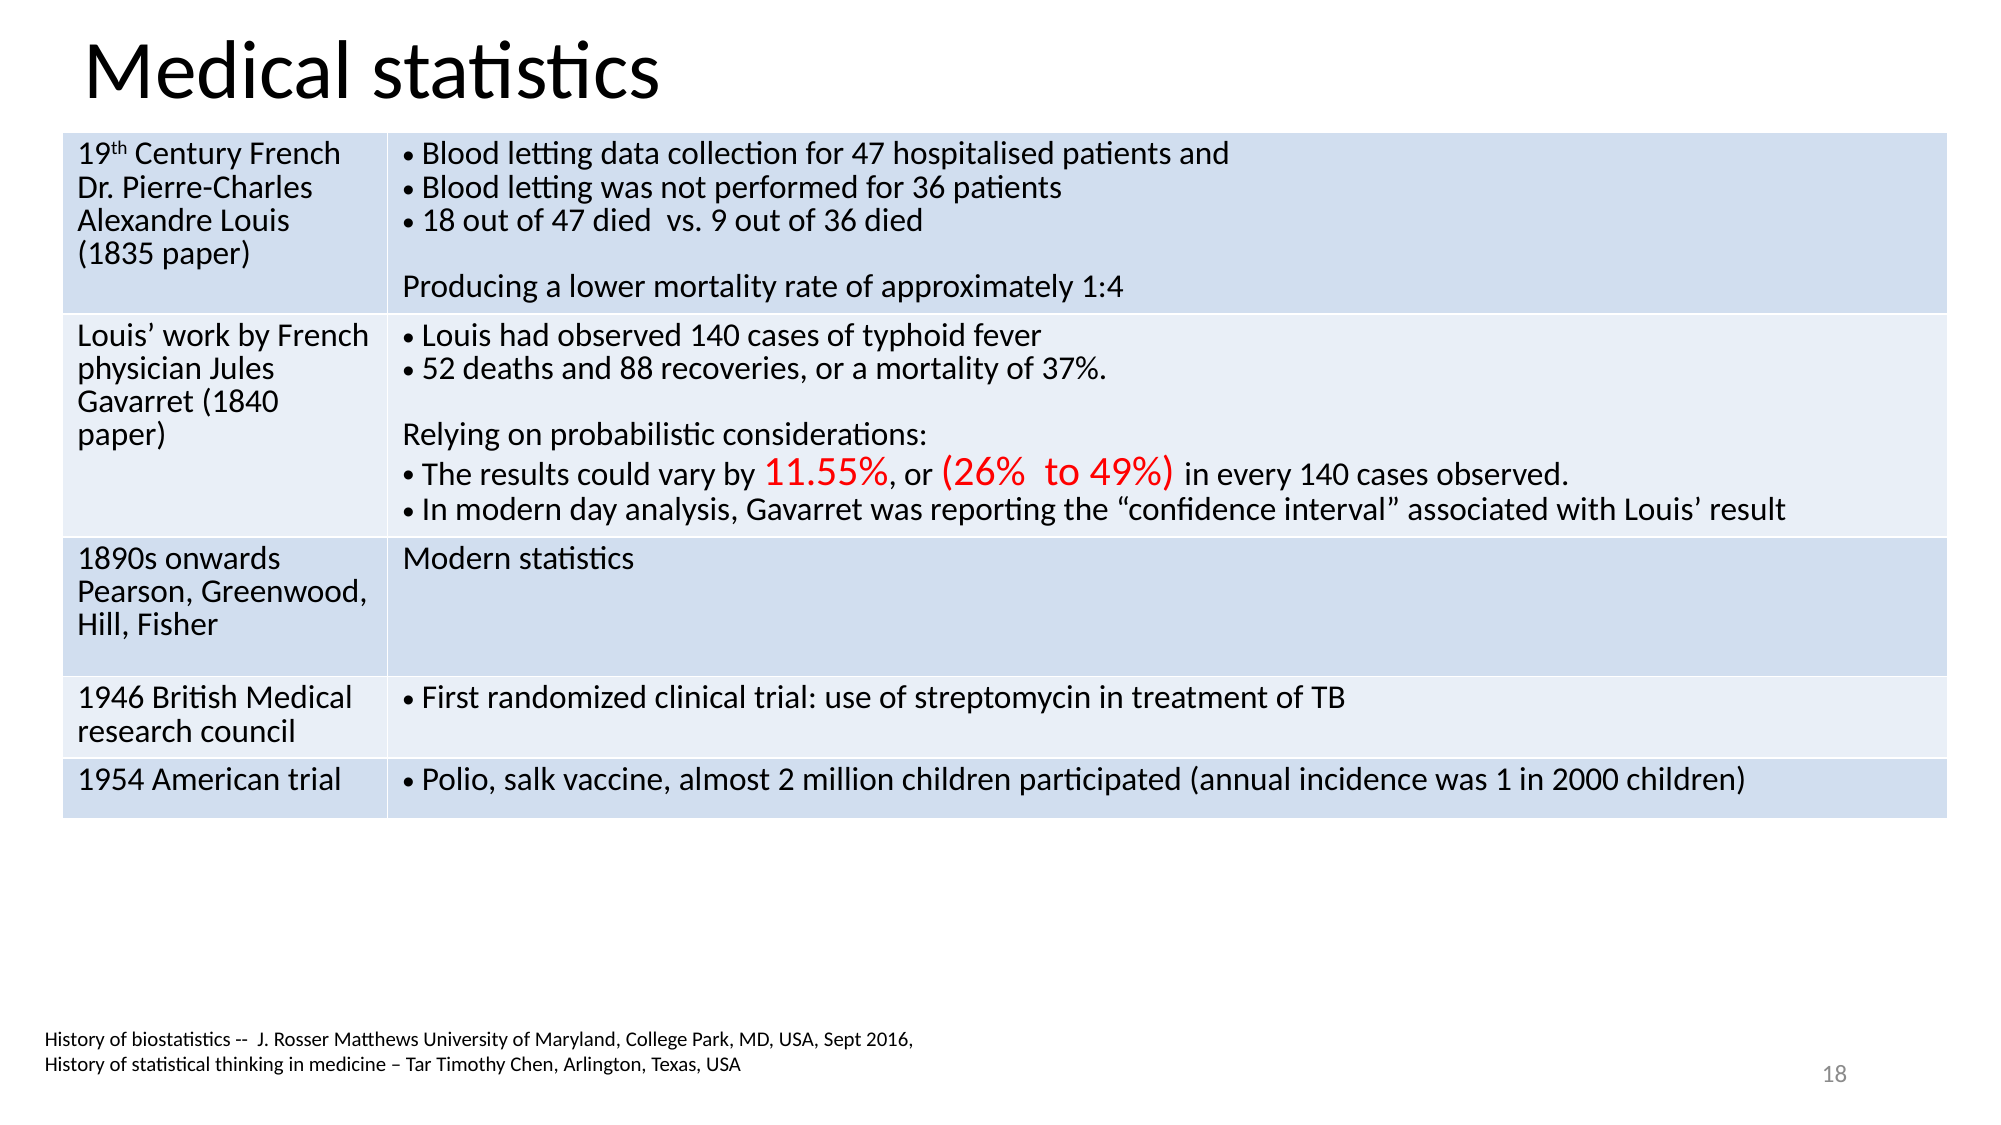

# Medical statistics
| 19th Century French Dr. Pierre-Charles Alexandre Louis (1835 paper) | Blood letting data collection for 47 hospitalised patients and Blood letting was not performed for 36 patients 18 out of 47 died vs. 9 out of 36 died Producing a lower mortality rate of approximately 1:4 |
| --- | --- |
| Louis’ work by French physician Jules Gavarret (1840 paper) | Louis had observed 140 cases of typhoid fever 52 deaths and 88 recoveries, or a mortality of 37%. Relying on probabilistic considerations: The results could vary by 11.55%, or (26% to 49%) in every 140 cases observed. In modern day analysis, Gavarret was reporting the “confidence interval” associated with Louis’ result |
| 1890s onwards Pearson, Greenwood, Hill, Fisher | Modern statistics |
| 1946 British Medical research council | First randomized clinical trial: use of streptomycin in treatment of TB |
| 1954 American trial | Polio, salk vaccine, almost 2 million children participated (annual incidence was 1 in 2000 children) |
History of biostatistics --  J. Rosser Matthews University of Maryland, College Park, MD, USA, Sept 2016,
History of statistical thinking in medicine – Tar Timothy Chen, Arlington, Texas, USA
18